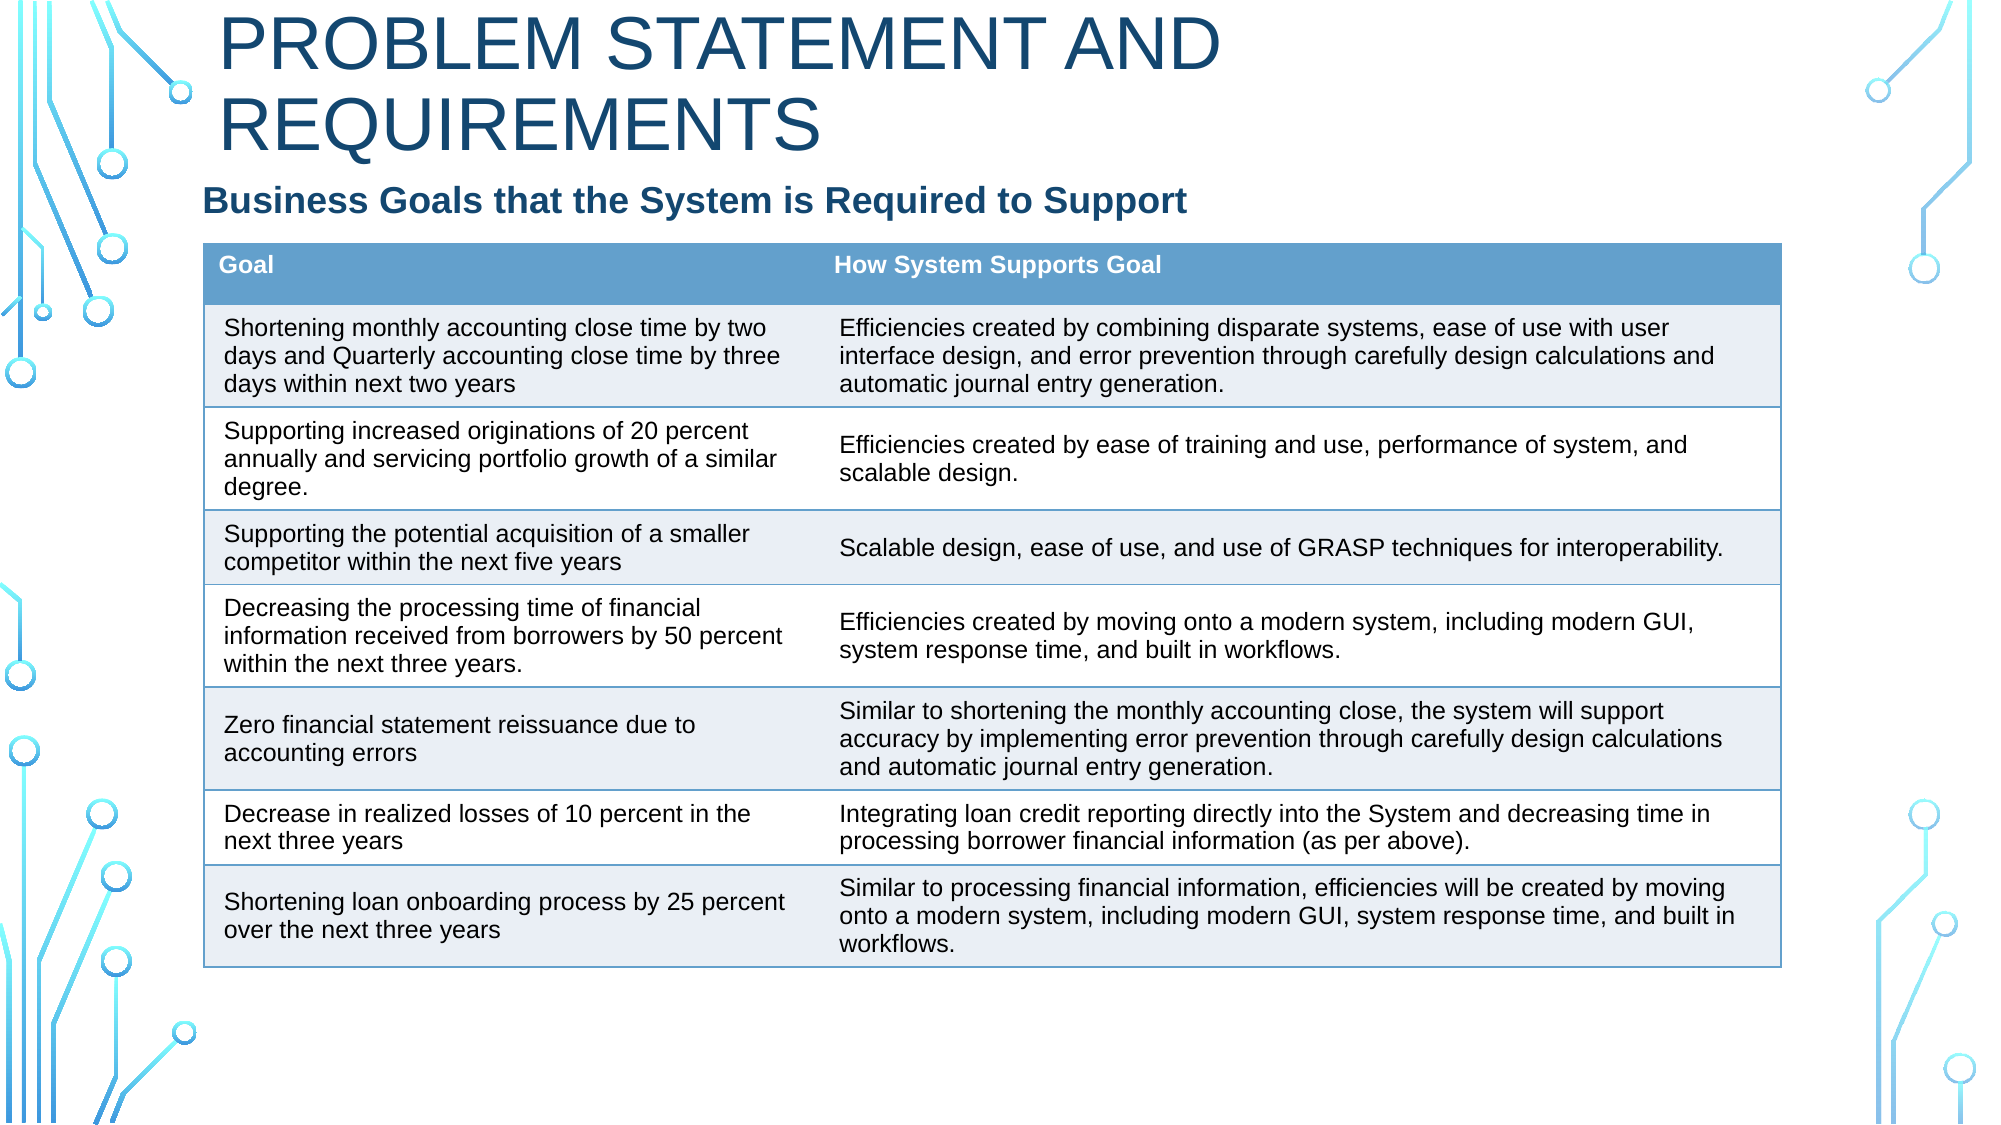

# Problem statement and requirements
Business Goals that the System is Required to Support

| Goal | How System Supports Goal |
| --- | --- |
| Shortening monthly accounting close time by two days and Quarterly accounting close time by three days within next two years | Efficiencies created by combining disparate systems, ease of use with user interface design, and error prevention through carefully design calculations and automatic journal entry generation. |
| Supporting increased originations of 20 percent annually and servicing portfolio growth of a similar degree. | Efficiencies created by ease of training and use, performance of system, and scalable design. |
| Supporting the potential acquisition of a smaller competitor within the next five years | Scalable design, ease of use, and use of GRASP techniques for interoperability. |
| Decreasing the processing time of financial information received from borrowers by 50 percent within the next three years. | Efficiencies created by moving onto a modern system, including modern GUI, system response time, and built in workflows. |
| Zero financial statement reissuance due to accounting errors | Similar to shortening the monthly accounting close, the system will support accuracy by implementing error prevention through carefully design calculations and automatic journal entry generation. |
| Decrease in realized losses of 10 percent in the next three years | Integrating loan credit reporting directly into the System and decreasing time in processing borrower financial information (as per above). |
| Shortening loan onboarding process by 25 percent over the next three years | Similar to processing financial information, efficiencies will be created by moving onto a modern system, including modern GUI, system response time, and built in workflows. |
9
10/13/2024